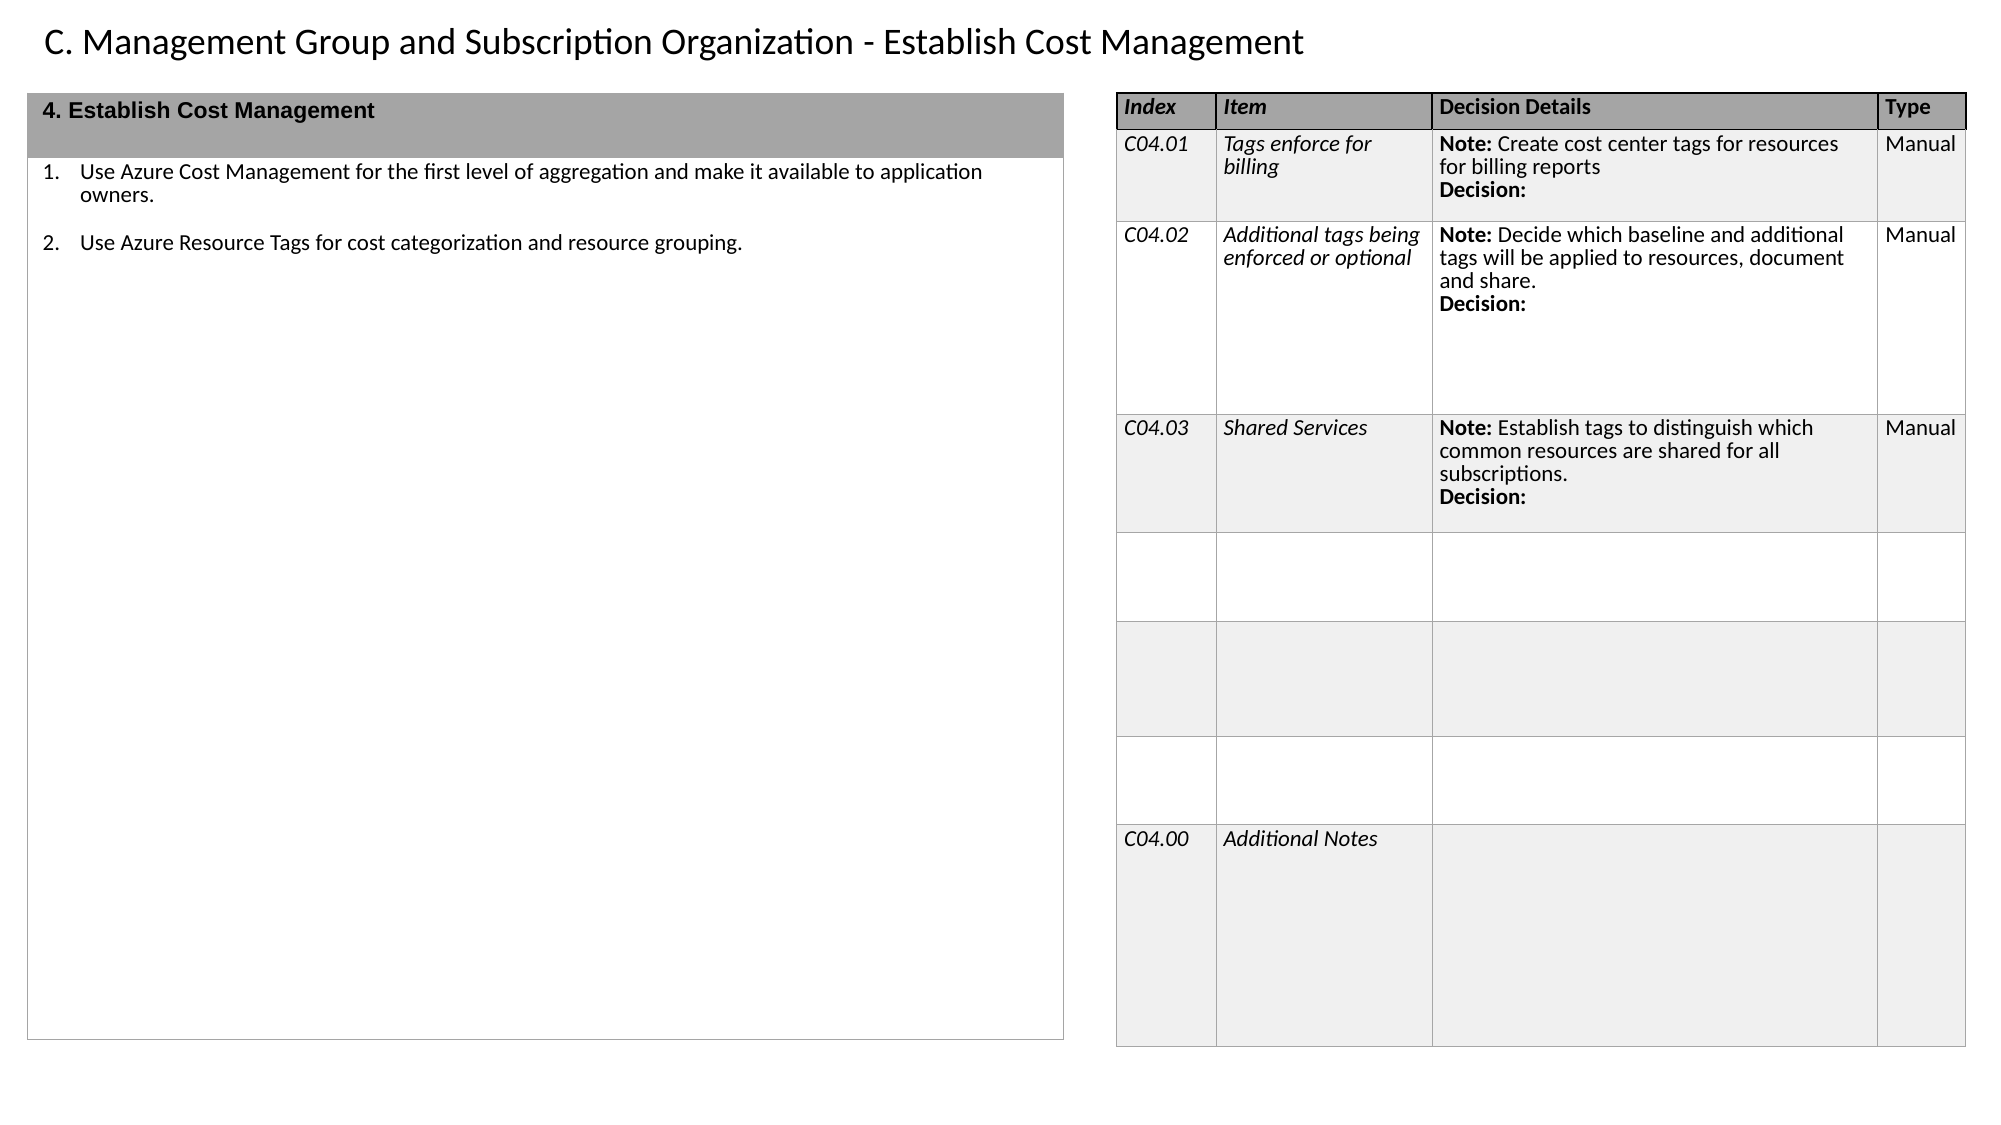

C. Management Group and Subscription Organization - Establish Cost Management
| Index | Item | Decision Details | Type |
| --- | --- | --- | --- |
| C04.01 | Tags enforce for billing | Note: Create cost center tags for resources for billing reports Decision: | Manual |
| C04.02 | Additional tags being enforced or optional | Note: Decide which baseline and additional tags will be applied to resources, document and share. Decision: | Manual |
| C04.03 | Shared Services | Note: Establish tags to distinguish which common resources are shared for all subscriptions. Decision: | Manual |
|  |  |  |  |
|  |  |  |  |
|  |  |  |  |
| C04.00 | Additional Notes |  |  |
| 4. Establish Cost Management |
| --- |
| Use Azure Cost Management for the first level of aggregation and make it available to application owners. Use Azure Resource Tags for cost categorization and resource grouping. |